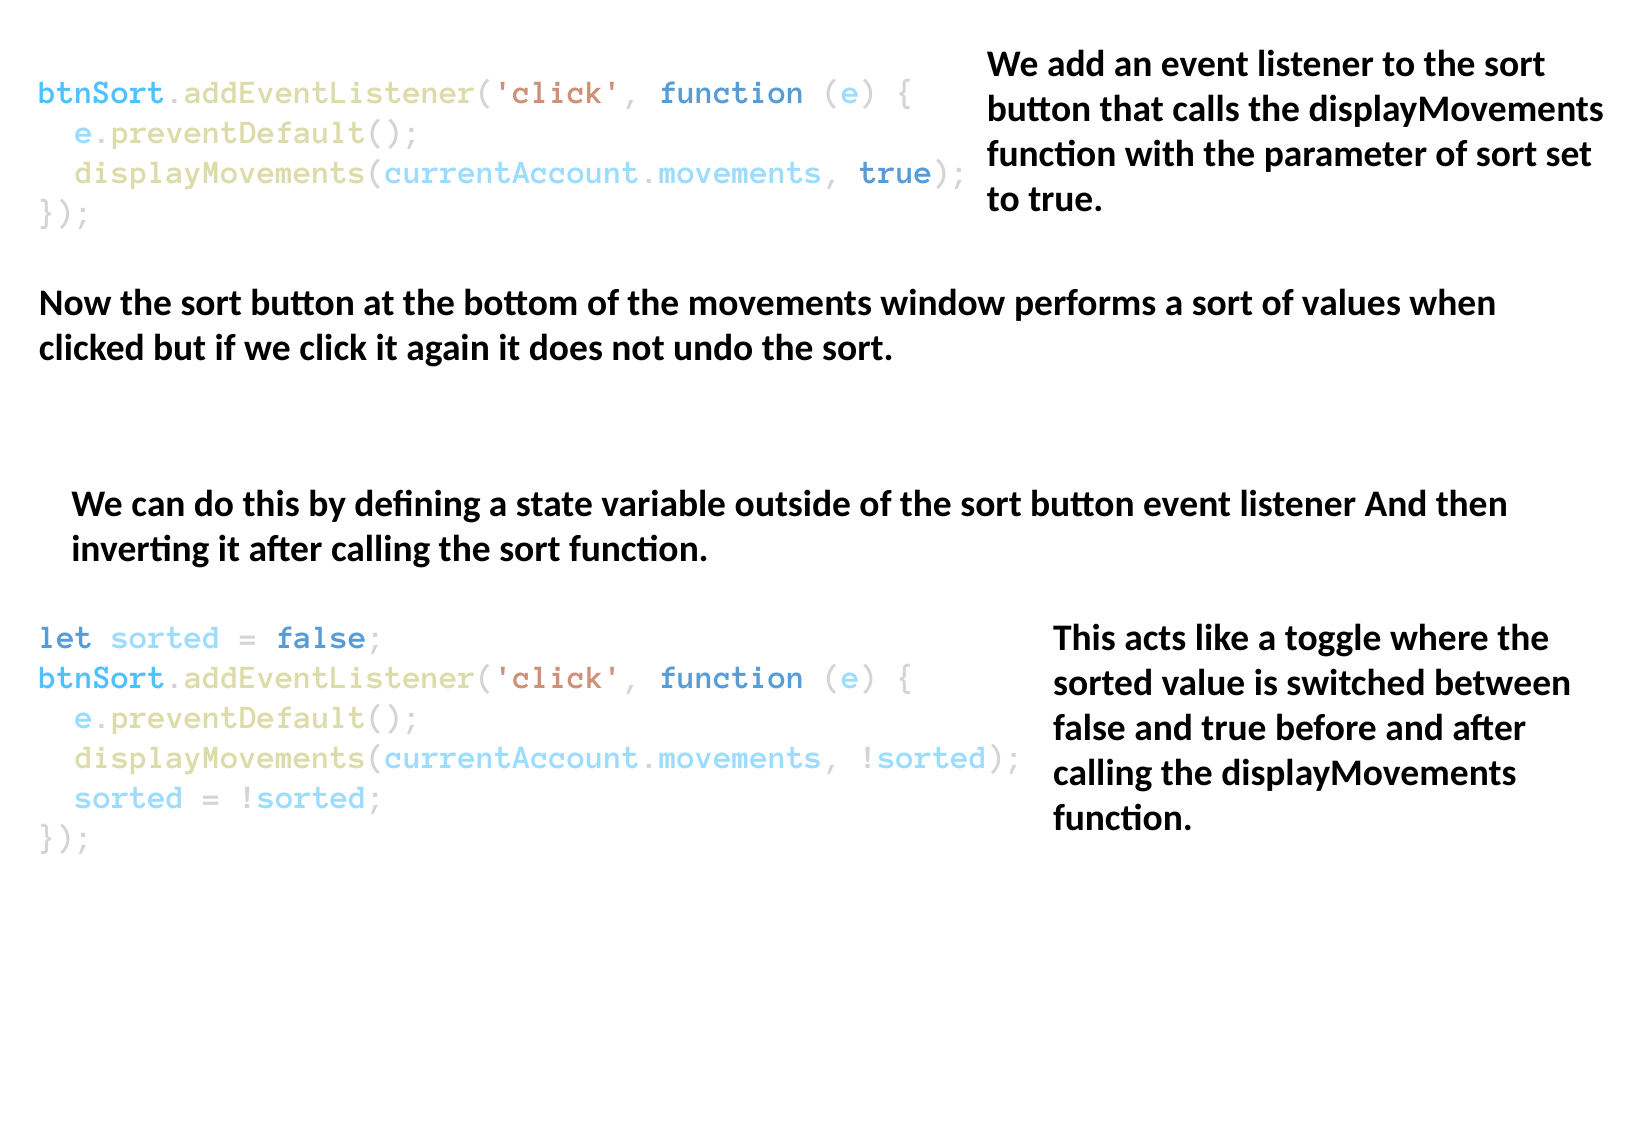

We add an event listener to the sort button that calls the displayMovements function with the parameter of sort set to true.
btnSort.addEventListener('click', function (e) {
  e.preventDefault();
  displayMovements(currentAccount.movements, true);
});
Now the sort button at the bottom of the movements window performs a sort of values when clicked but if we click it again it does not undo the sort.
We can do this by defining a state variable outside of the sort button event listener And then inverting it after calling the sort function.
This acts like a toggle where the sorted value is switched between false and true before and after calling the displayMovements function.
let sorted = false;
btnSort.addEventListener('click', function (e) {
  e.preventDefault();
  displayMovements(currentAccount.movements, !sorted);
  sorted = !sorted;
});